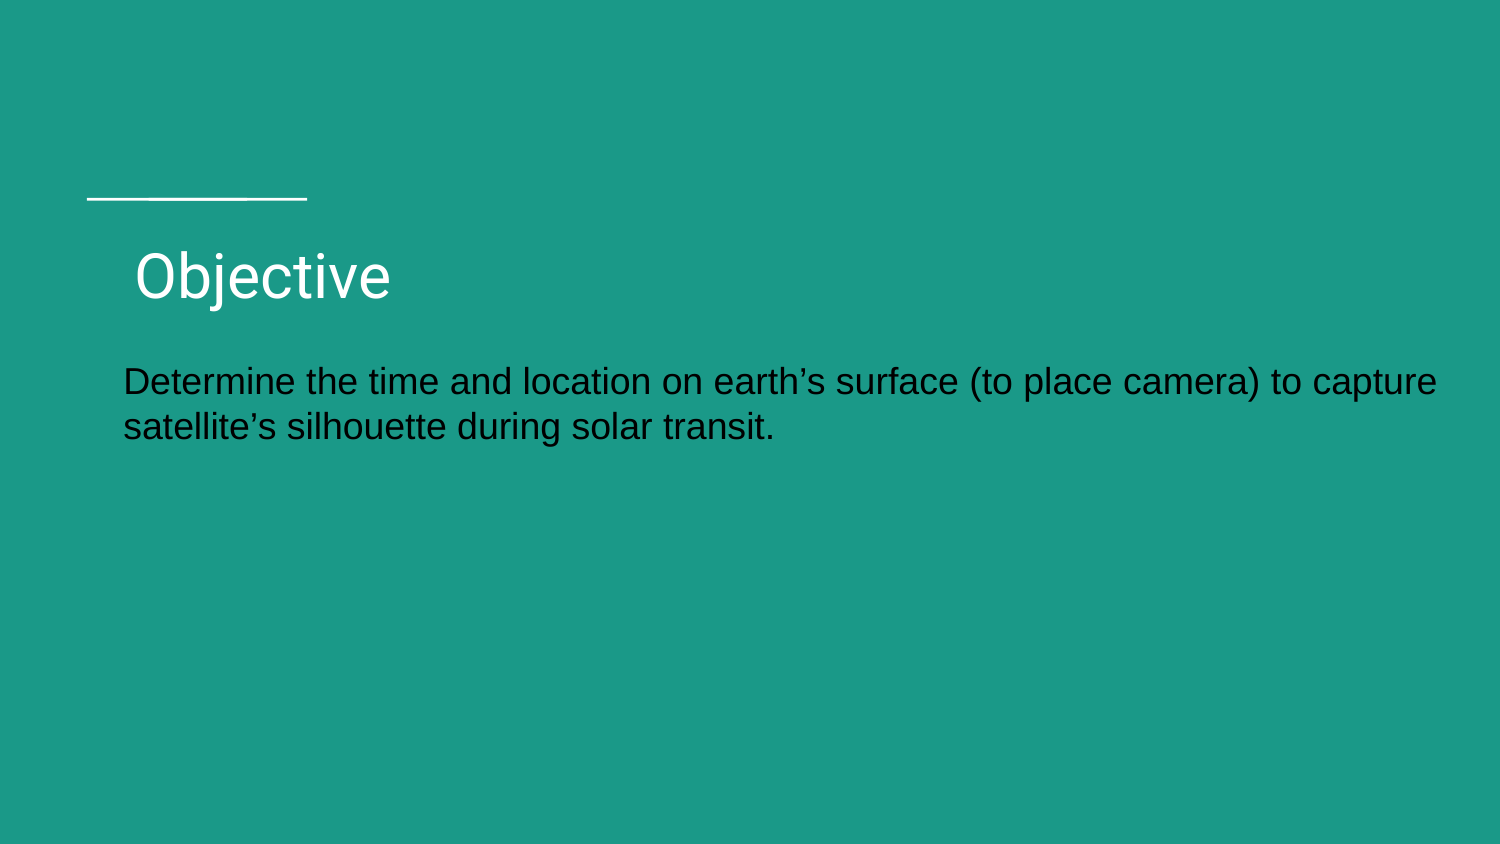

# Objective
Determine the time and location on earth’s surface (to place camera) to capture satellite’s silhouette during solar transit.